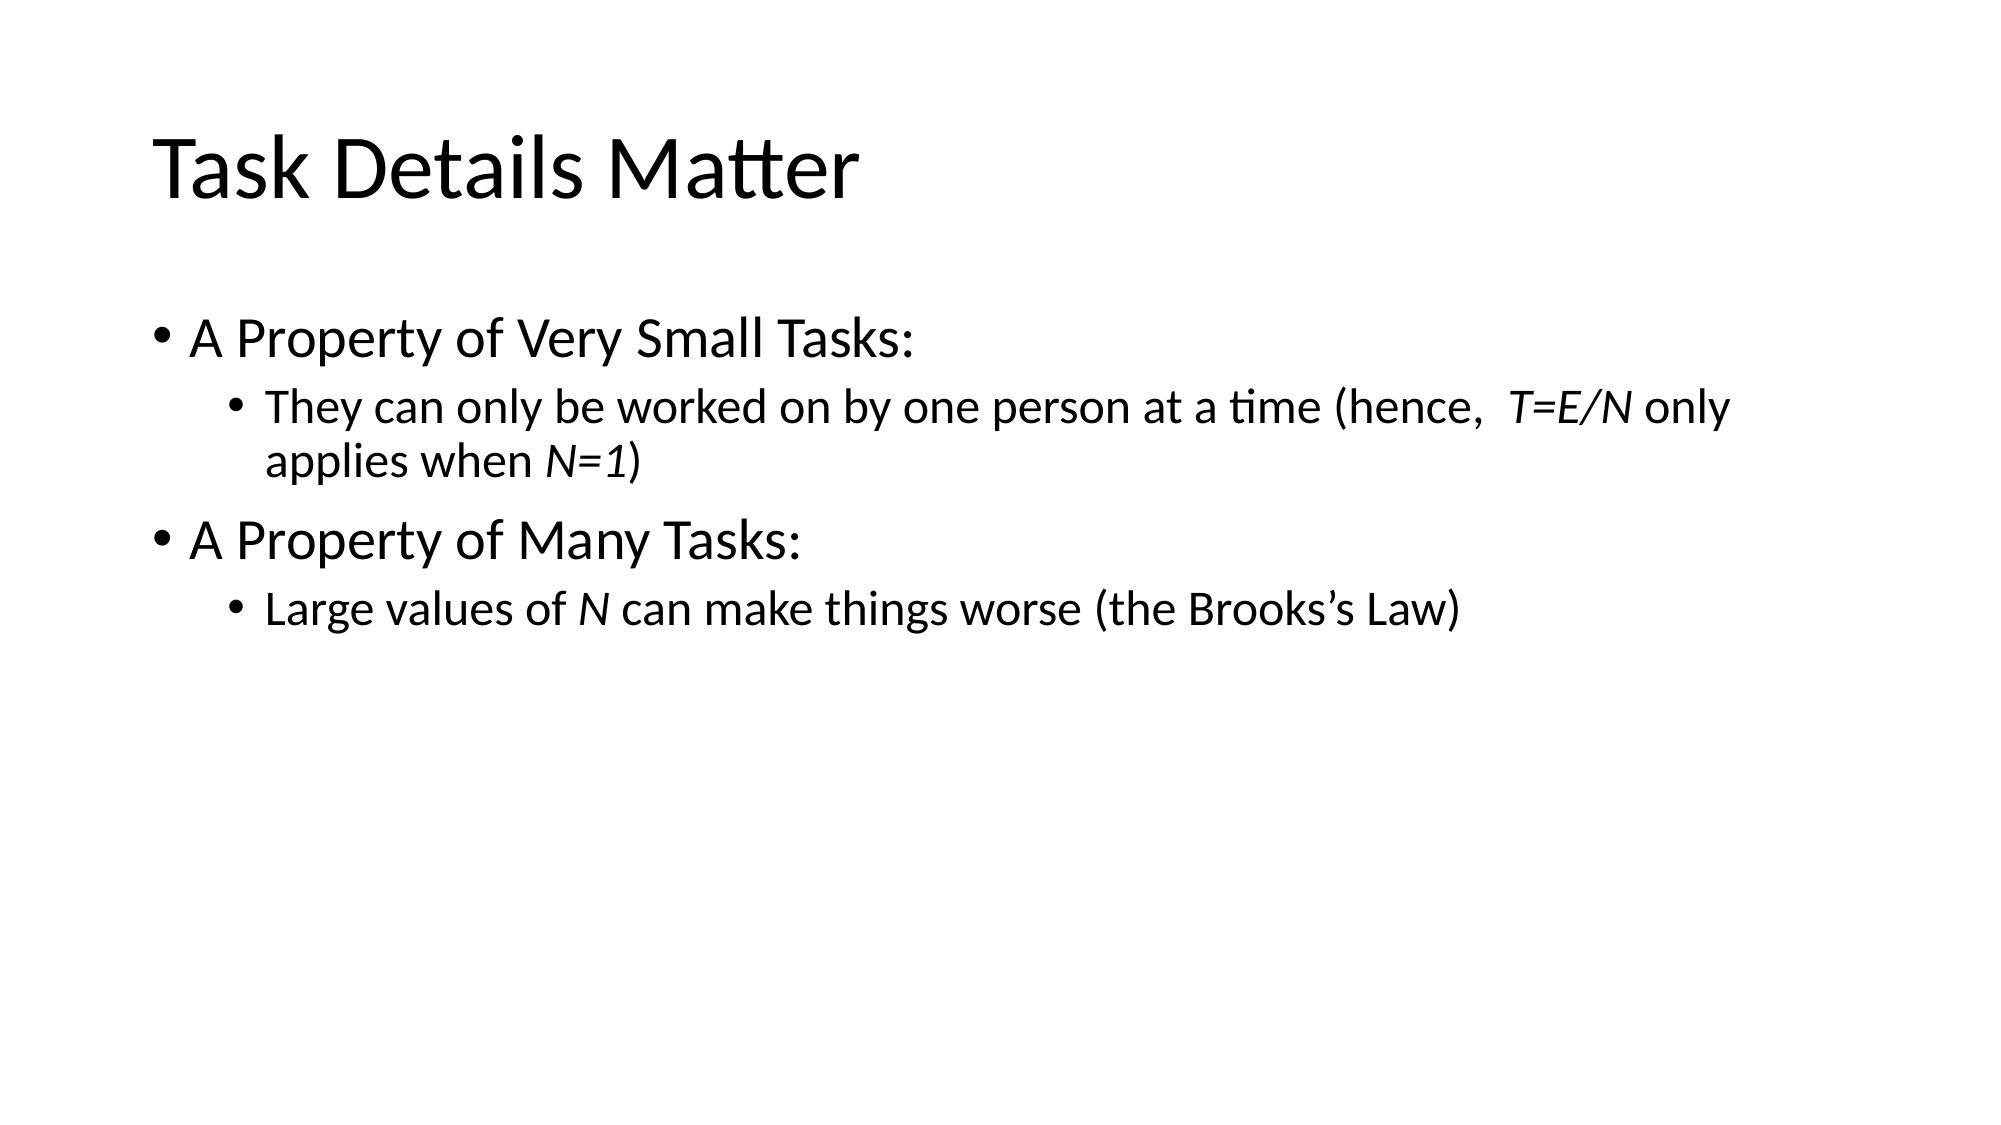

# Task Details Matter
A Property of Very Small Tasks:
They can only be worked on by one person at a time (hence,  T=E/N only applies when N=1)
A Property of Many Tasks:
Large values of N can make things worse (the Brooks’s Law)